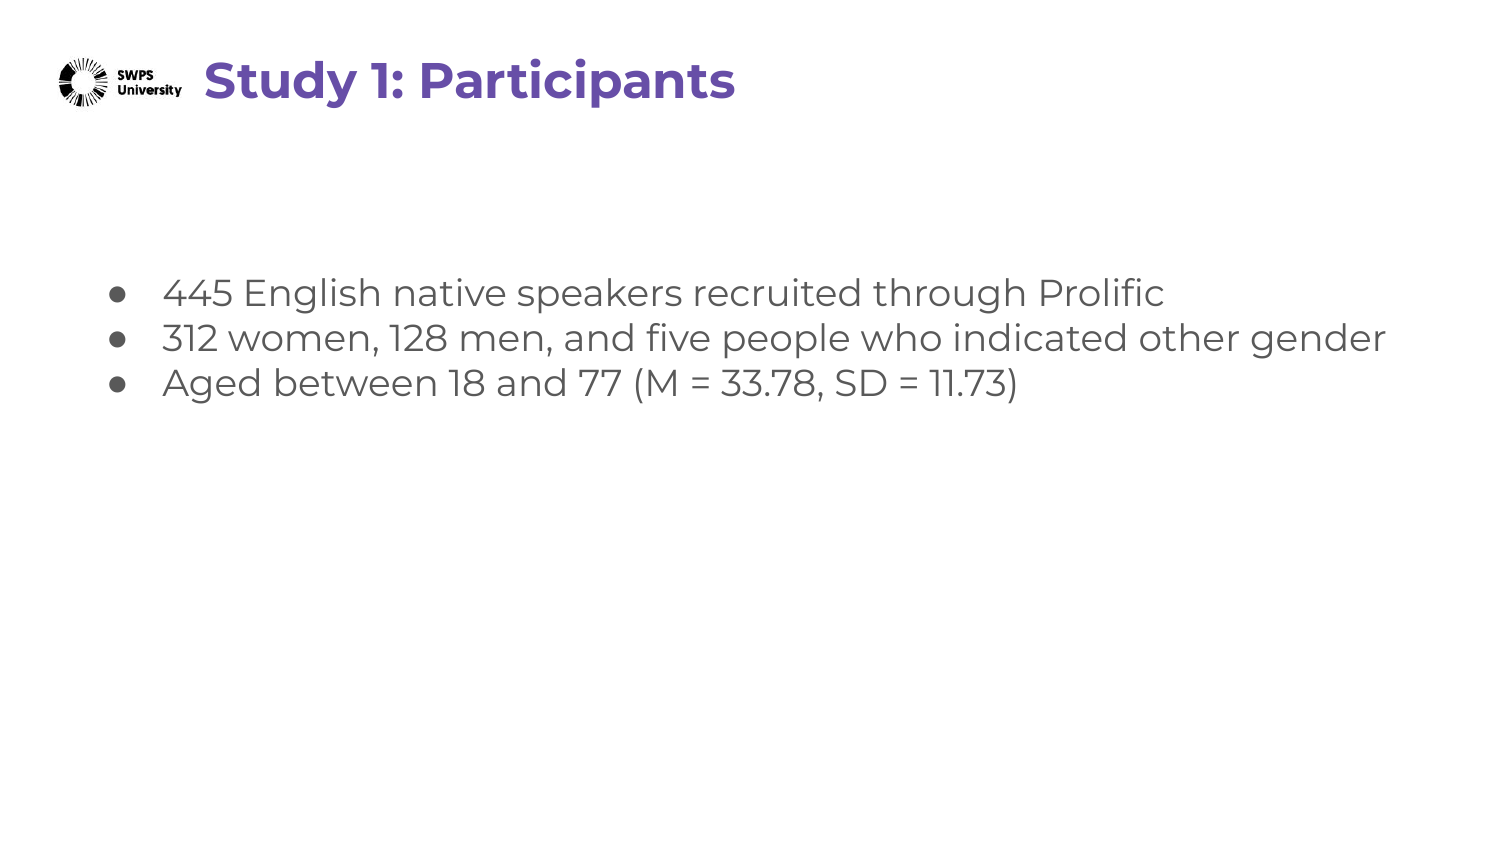

# Study 1: Participants

445 English native speakers recruited through Prolific
312 women, 128 men, and five people who indicated other gender
Aged between 18 and 77 (M = 33.78, SD = 11.73)